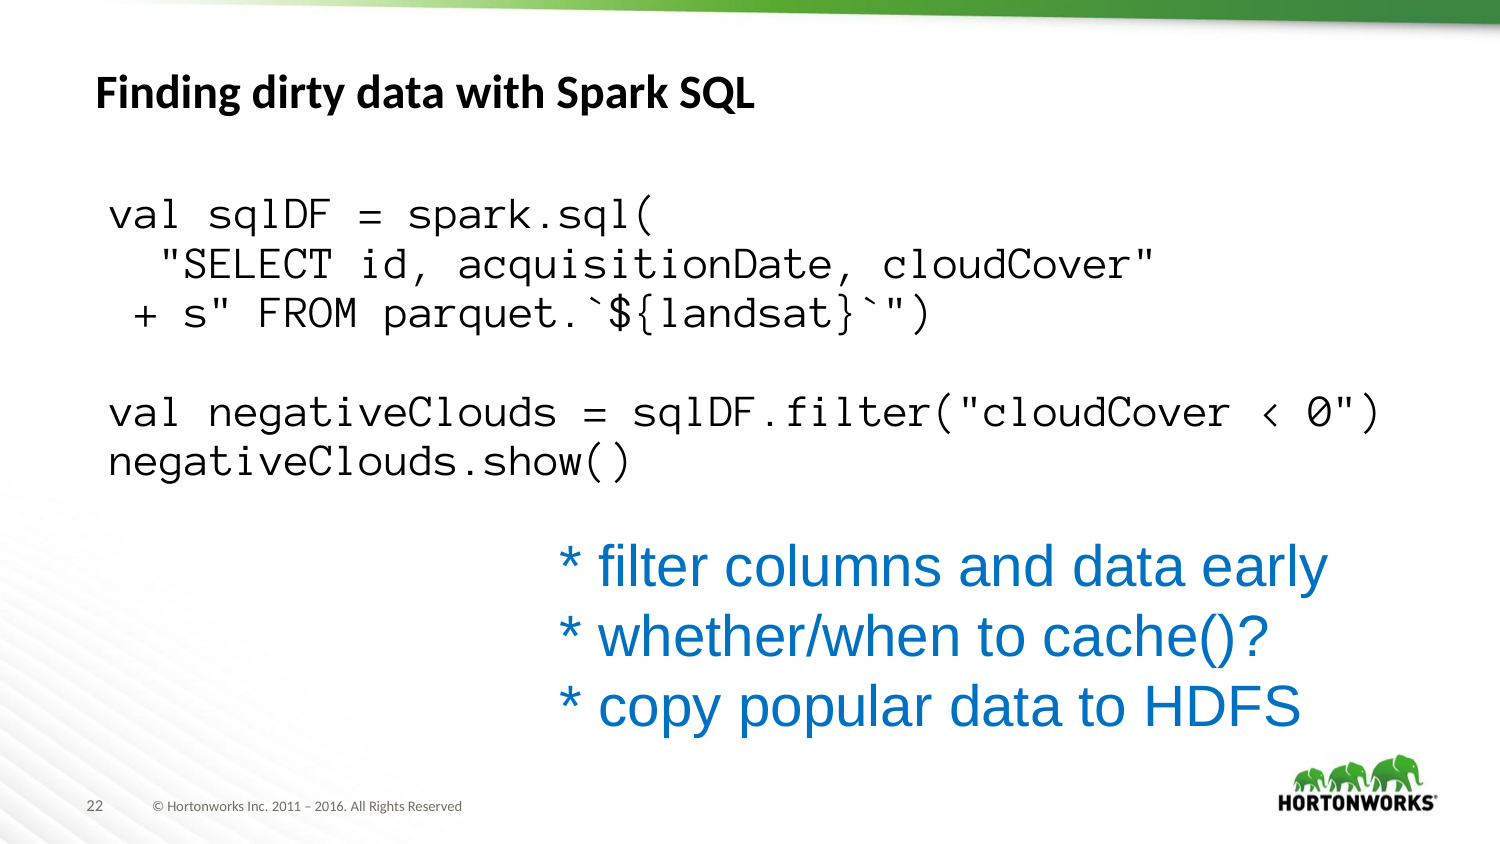

# Finding dirty data with Spark SQL
val sqlDF = spark.sql(
  "SELECT id, acquisitionDate, cloudCover"
 + s" FROM parquet.`${landsat}`")

val negativeClouds = sqlDF.filter("cloudCover < 0")
negativeClouds.show()
* filter columns and data early
* whether/when to cache()?
* copy popular data to HDFS